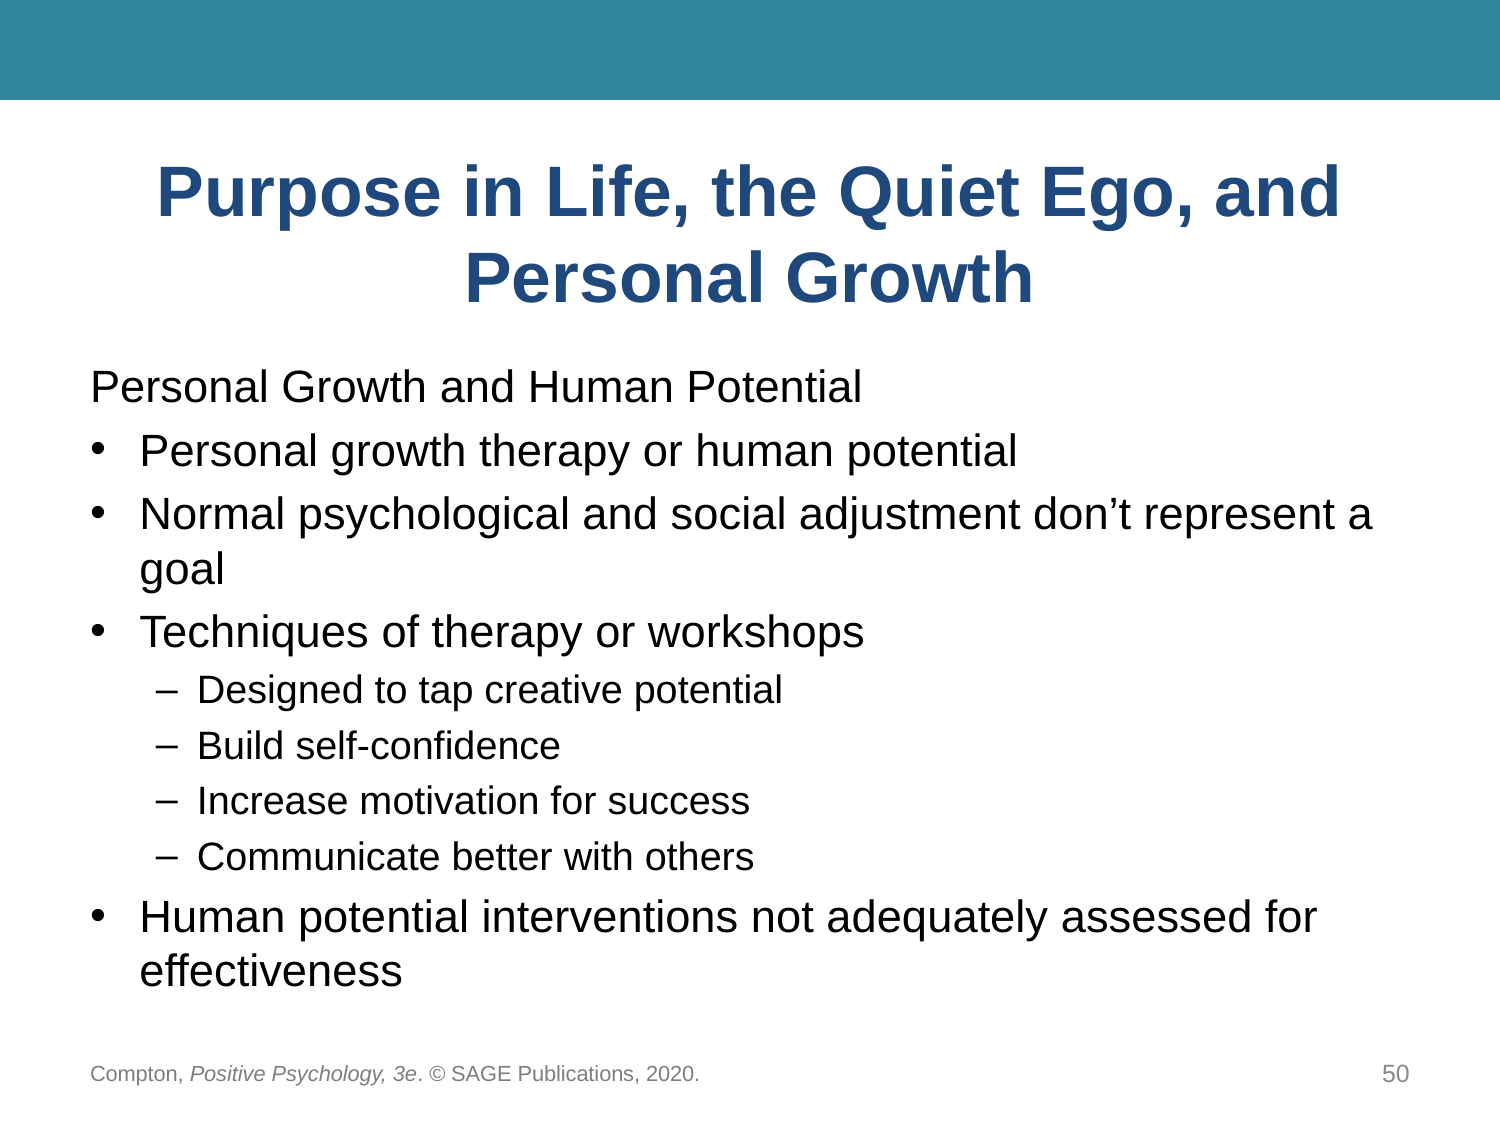

# Purpose in Life, the Quiet Ego, and Personal Growth
Personal Growth and Human Potential
Personal growth therapy or human potential
Normal psychological and social adjustment don’t represent a goal
Techniques of therapy or workshops
Designed to tap creative potential
Build self-confidence
Increase motivation for success
Communicate better with others
Human potential interventions not adequately assessed for effectiveness
Compton, Positive Psychology, 3e. © SAGE Publications, 2020.
50